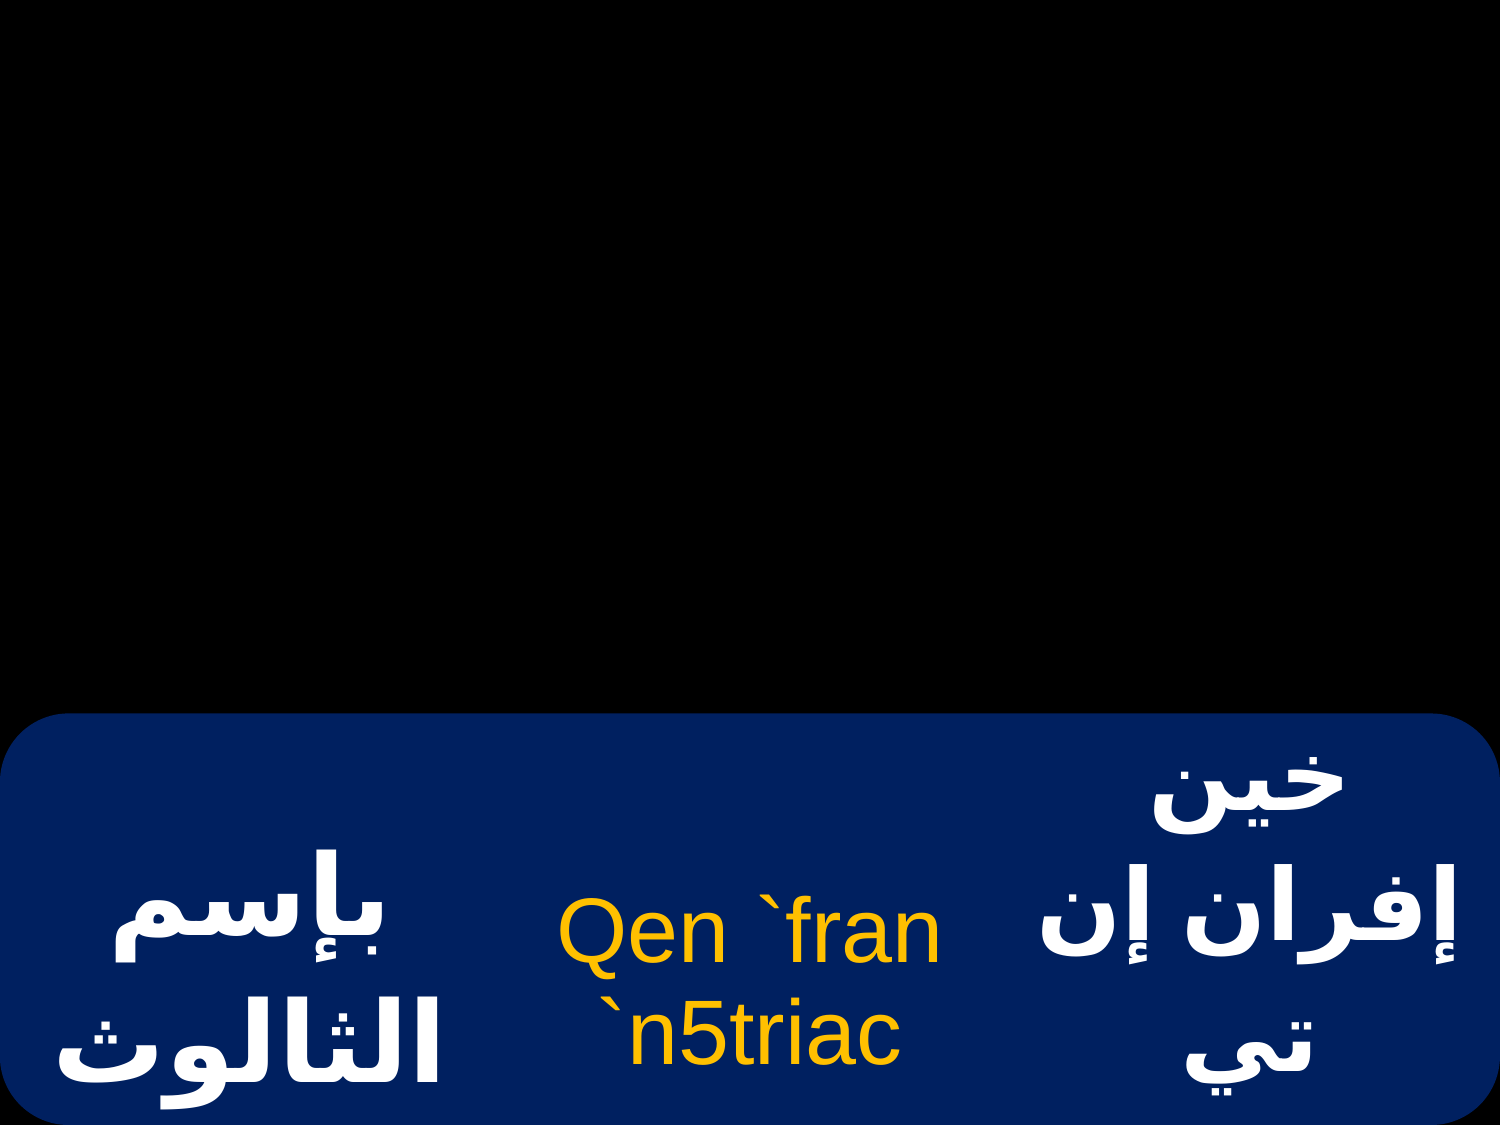

| بإسم الثالوث | Qen `fran `n5triac | خين إفران إن تي ترياس |
| --- | --- | --- |